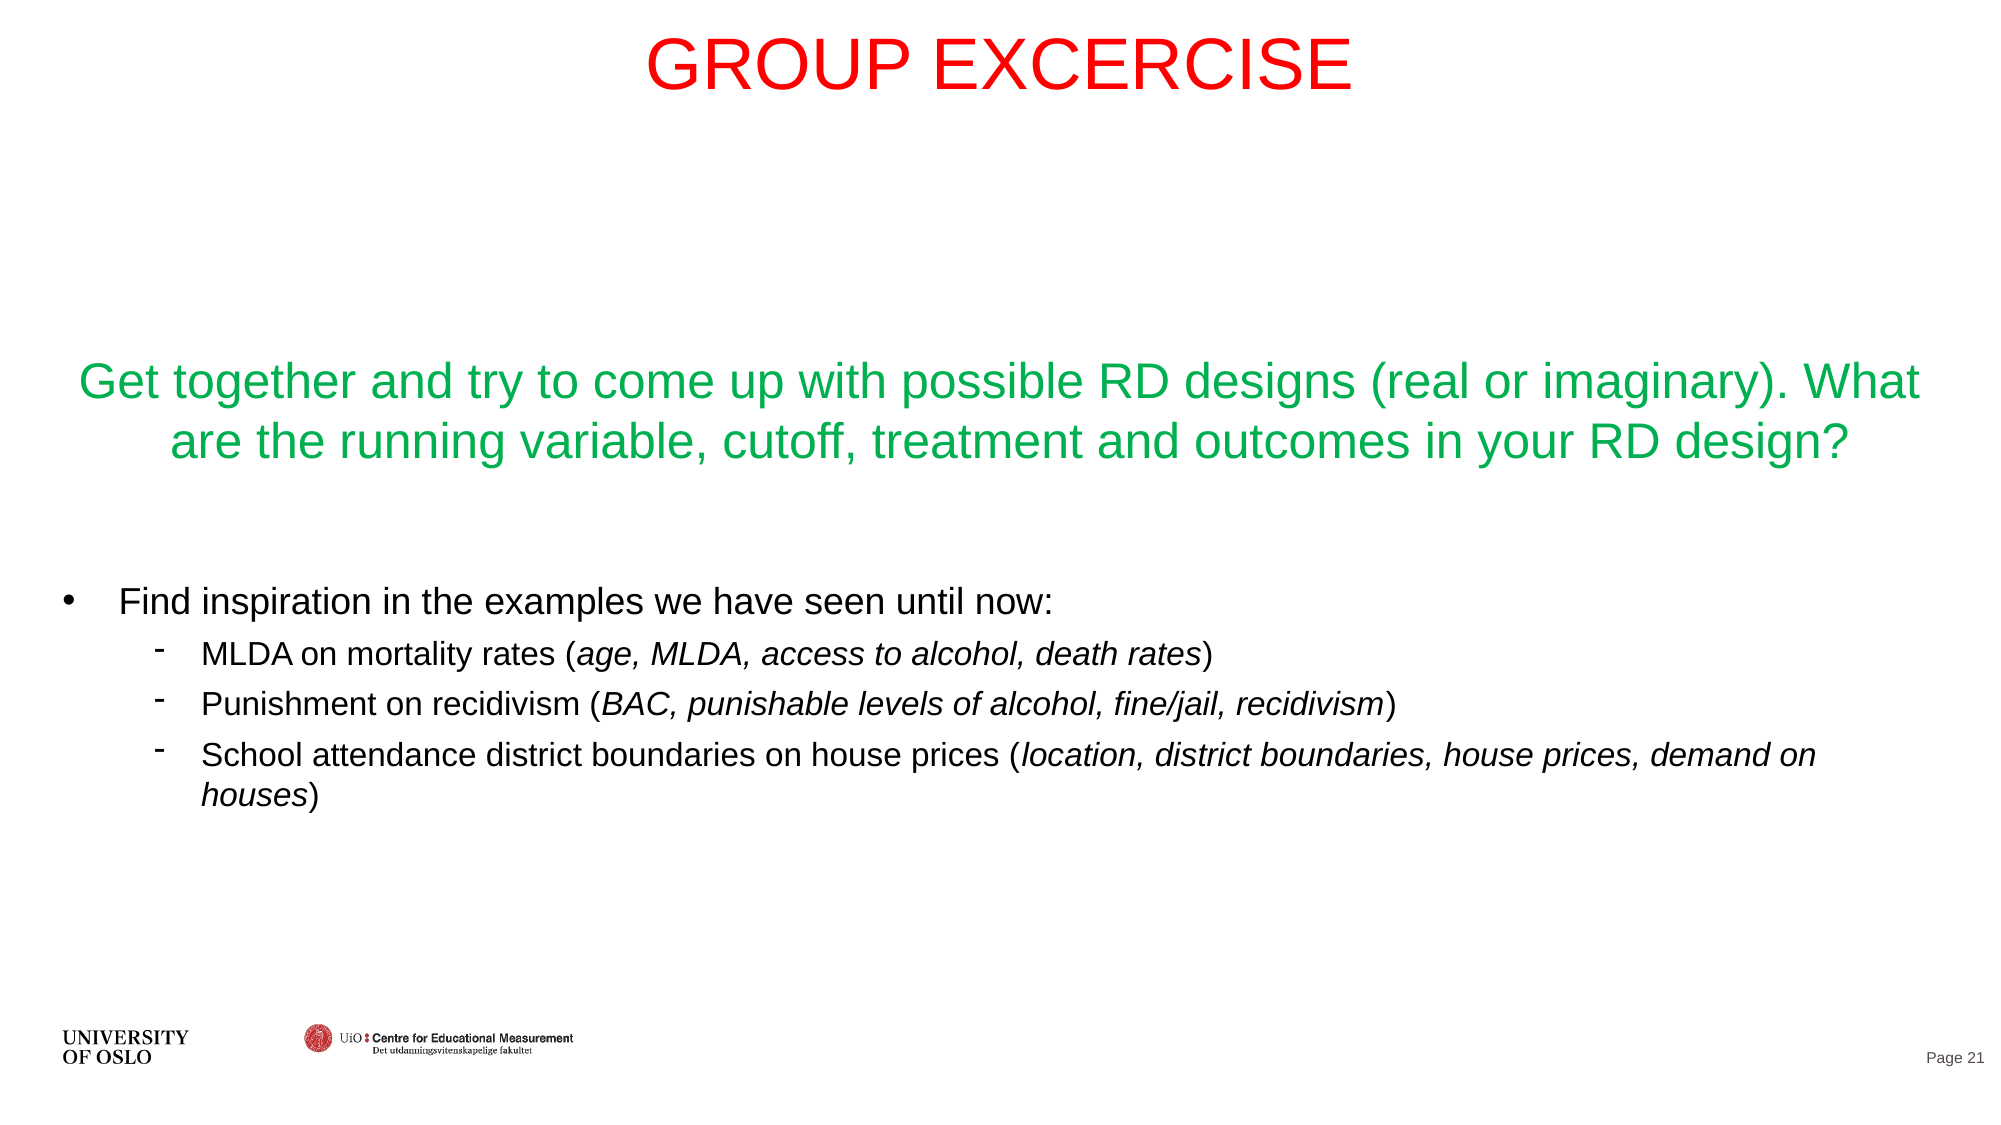

# GROUP EXCERCISE
Get together and try to come up with possible RD designs (real or imaginary). What are the running variable, cutoff, treatment and outcomes in your RD design?

Find inspiration in the examples we have seen until now:
MLDA on mortality rates (age, MLDA, access to alcohol, death rates)
Punishment on recidivism (BAC, punishable levels of alcohol, fine/jail, recidivism)
School attendance district boundaries on house prices (location, district boundaries, house prices, demand on houses)
Page 21